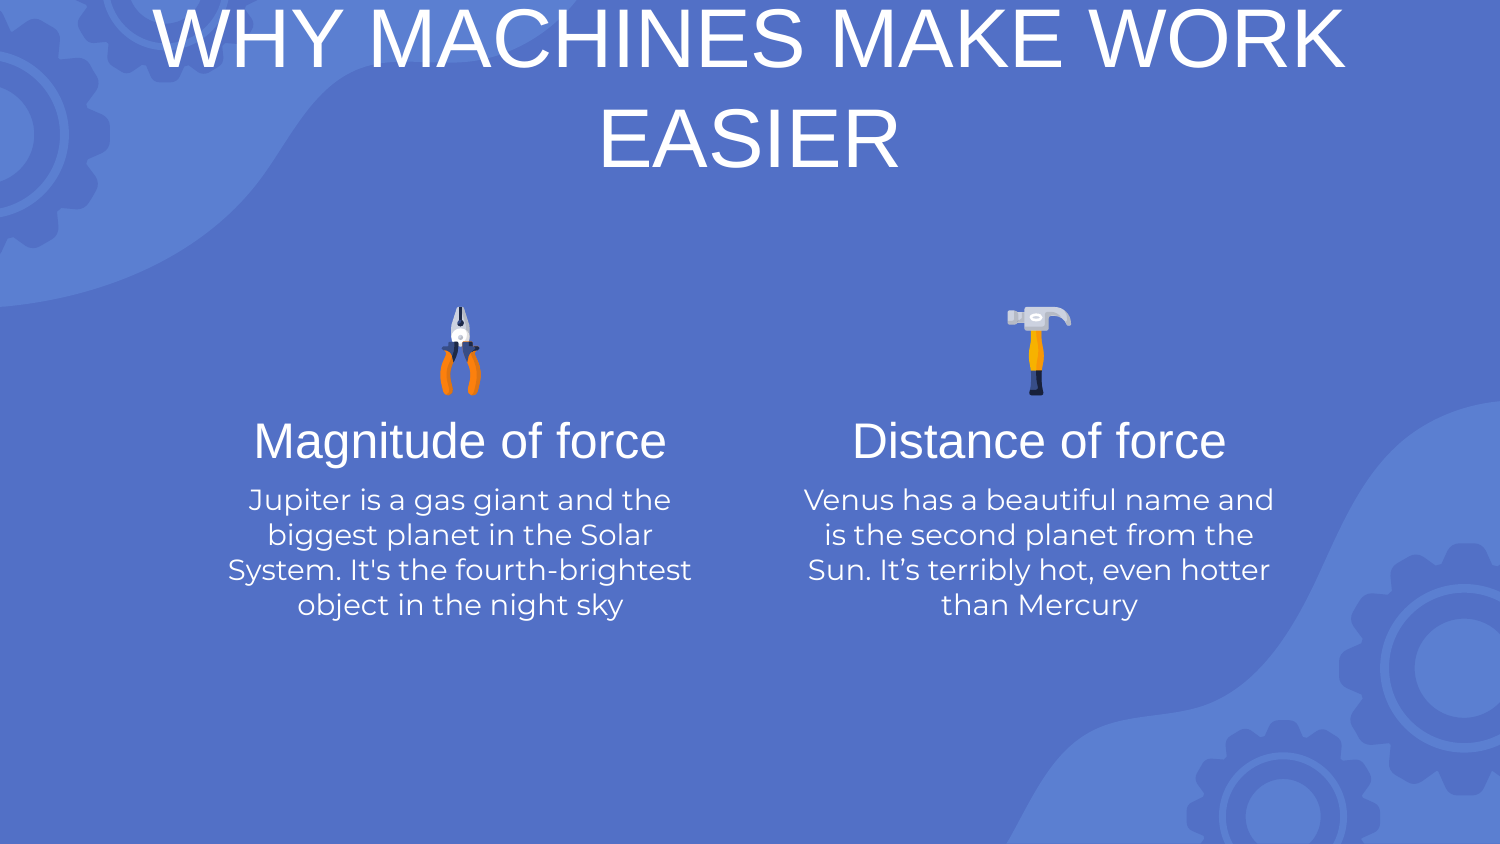

# WHY MACHINES MAKE WORK EASIER

Magnitude of force
Distance of force
Jupiter is a gas giant and the biggest planet in the Solar System. It's the fourth-brightest object in the night sky
Venus has a beautiful name and is the second planet from the Sun. It’s terribly hot, even hotter than Mercury